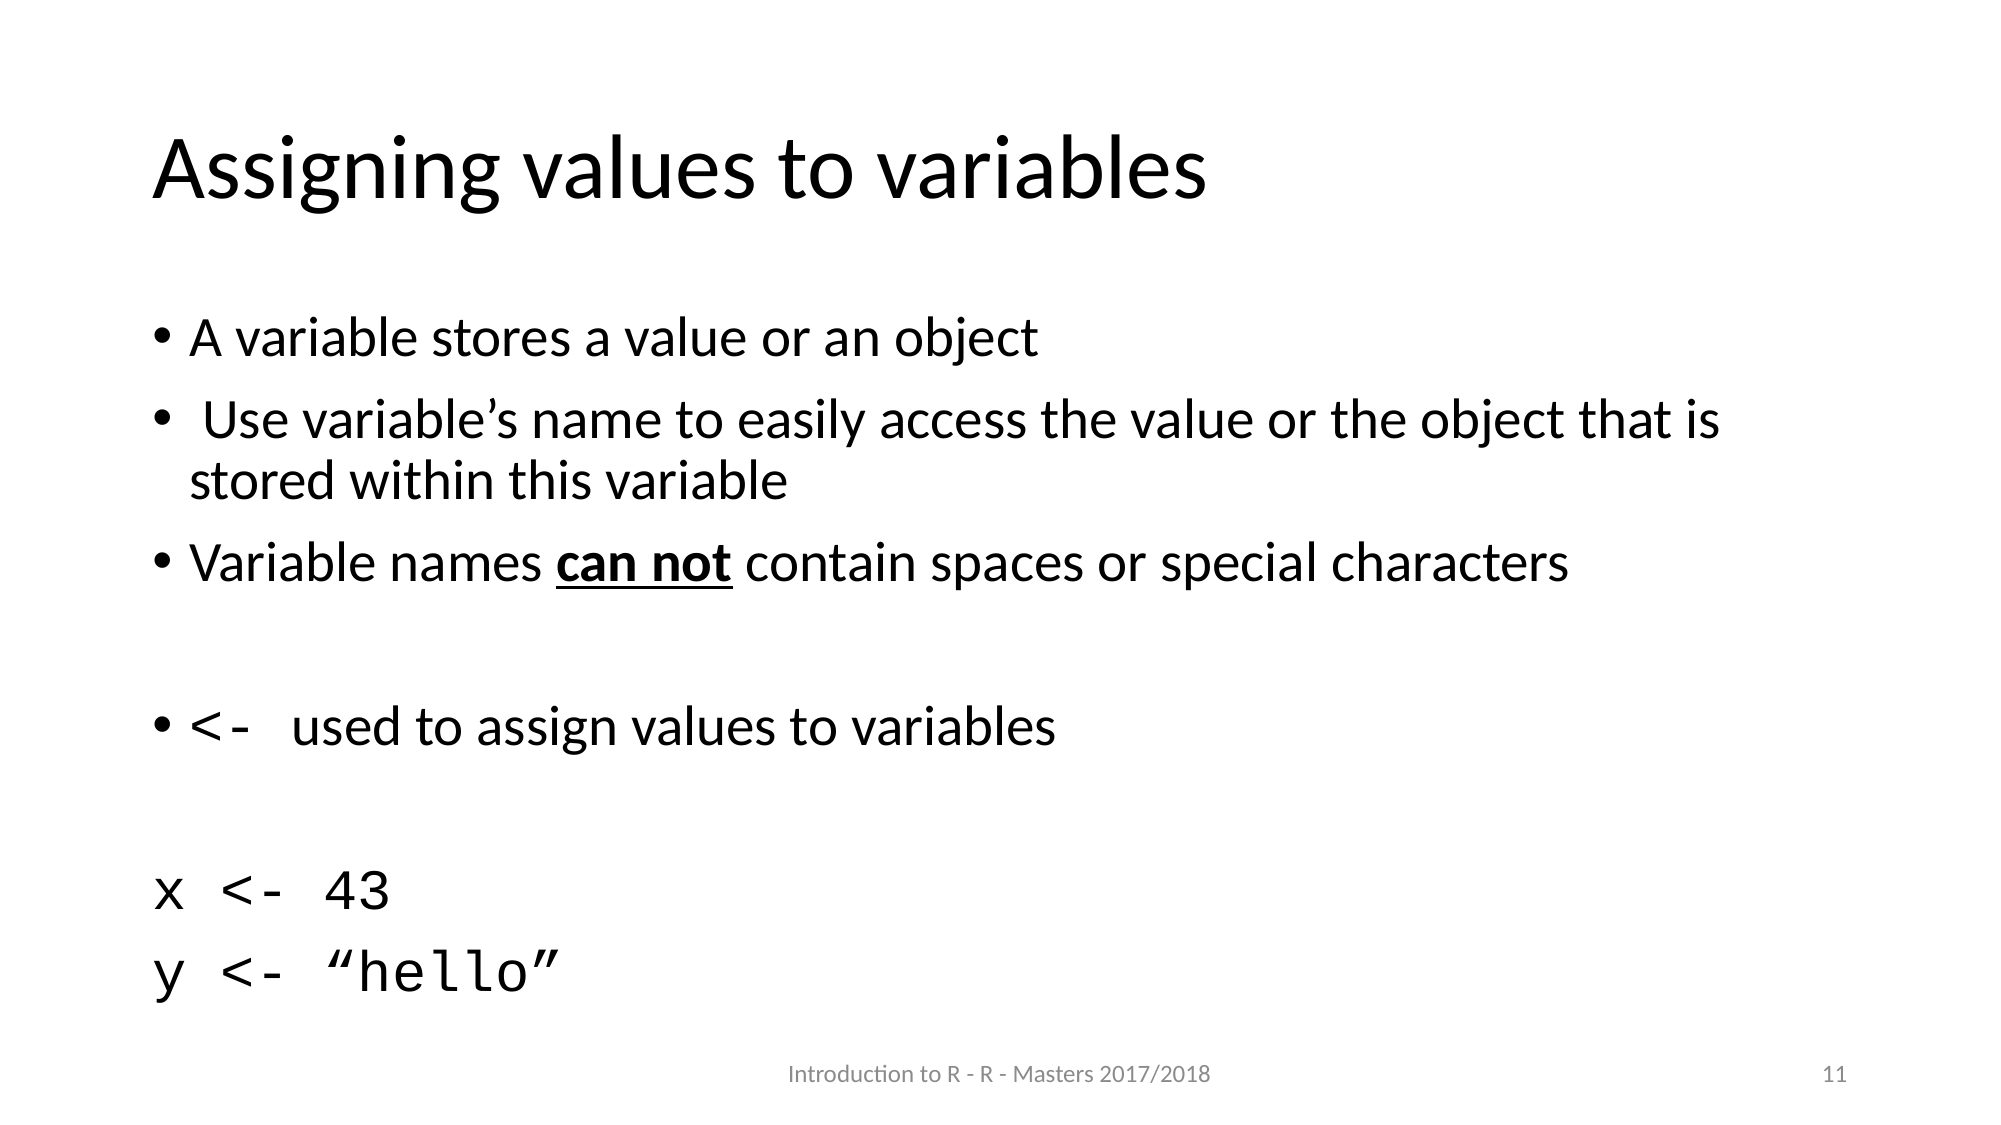

# Assigning values to variables
A variable stores a value or an object
 Use variable’s name to easily access the value or the object that is stored within this variable
Variable names can not contain spaces or special characters

<- used to assign values to variables

x <- 43
y <- “hello”
Introduction to R - R - Masters 2017/2018
11